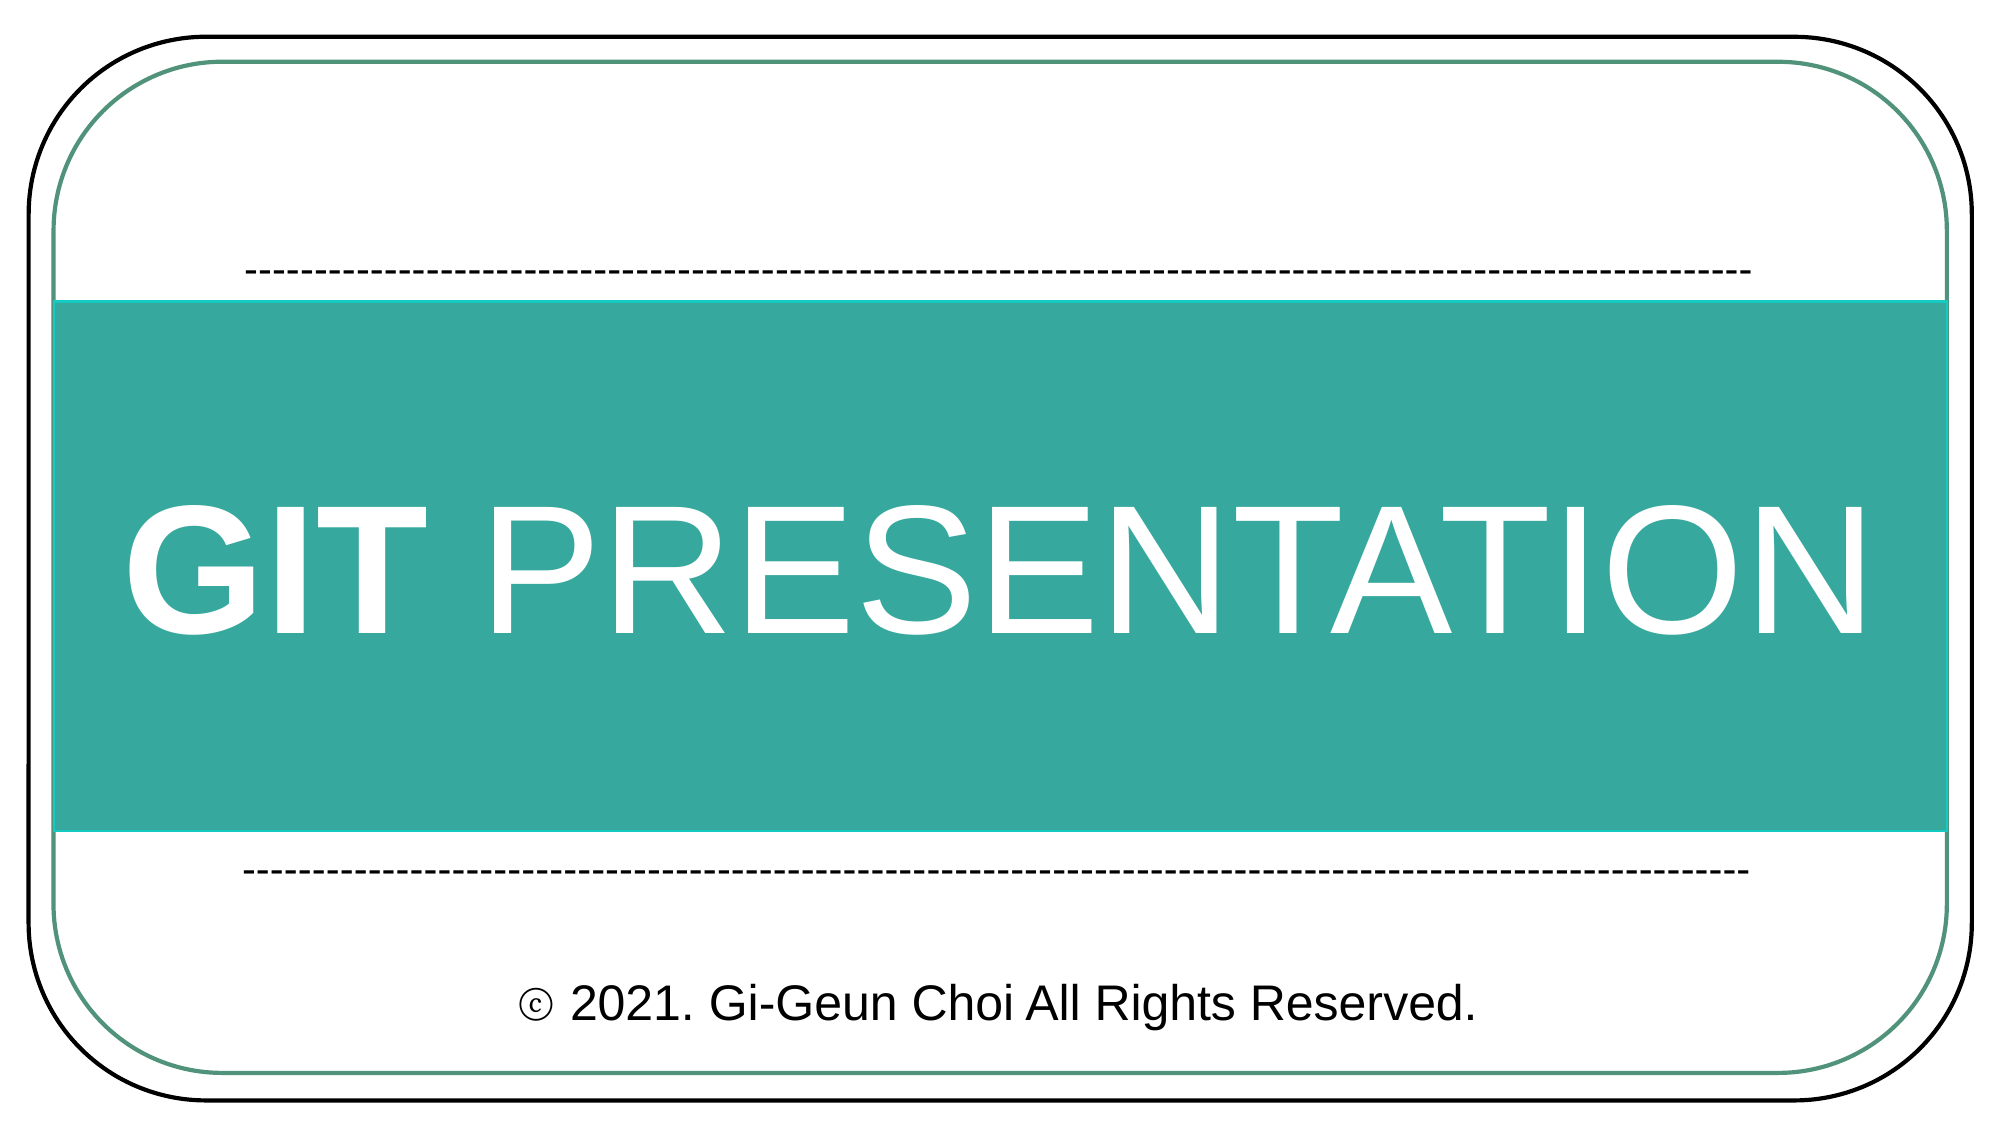

------------------------------------------------------------------------------------------------------------

GIT PRESENTATION
------------------------------------------------------------------------------------------------------------
ⓒ 2021. Gi-Geun Choi All Rights Reserved.